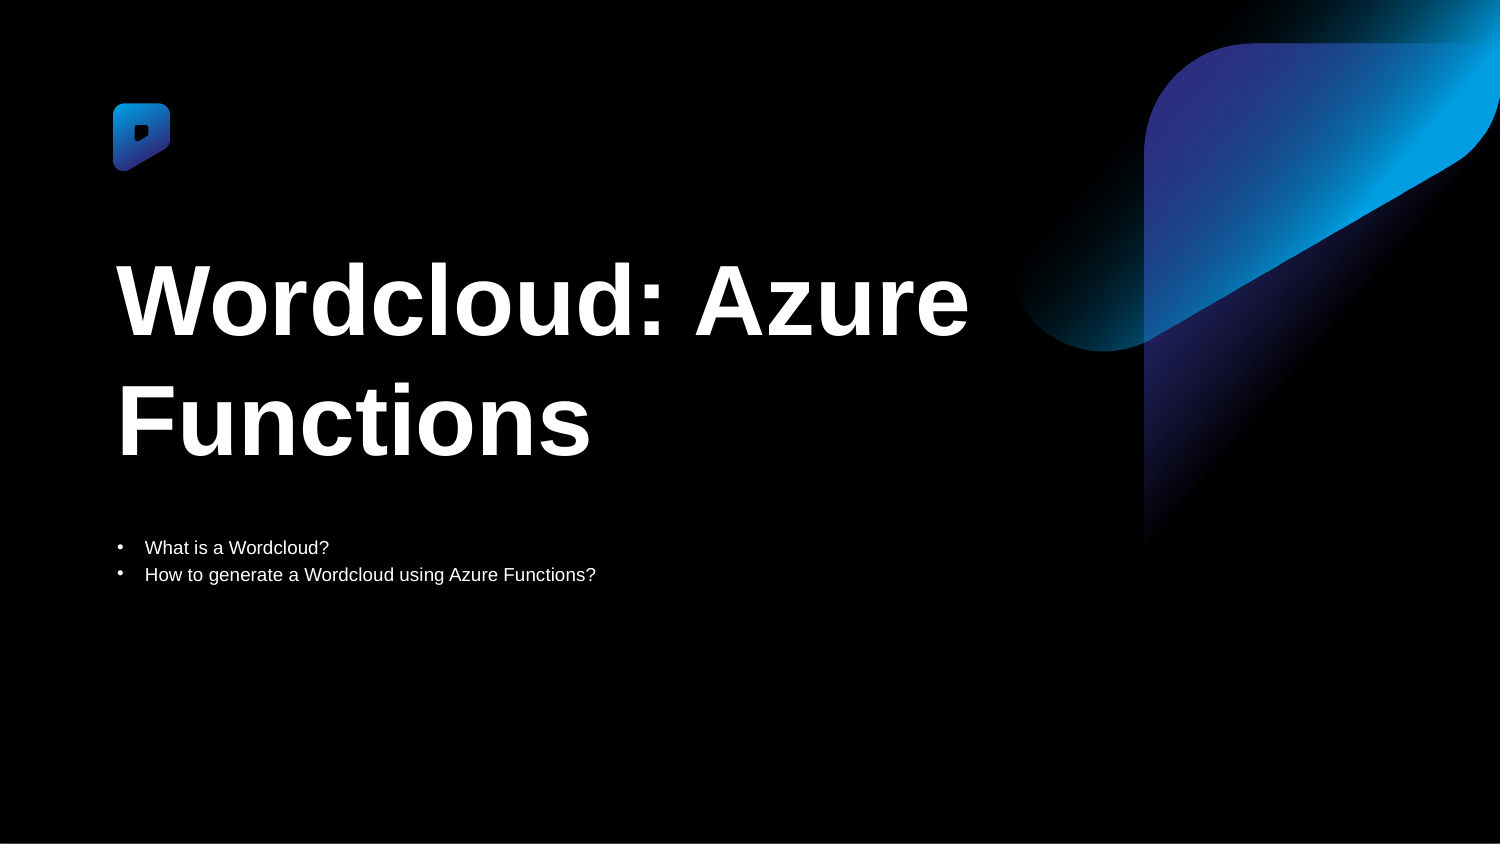

# Wordcloud: Azure Functions
What is a Wordcloud?
How to generate a Wordcloud using Azure Functions?